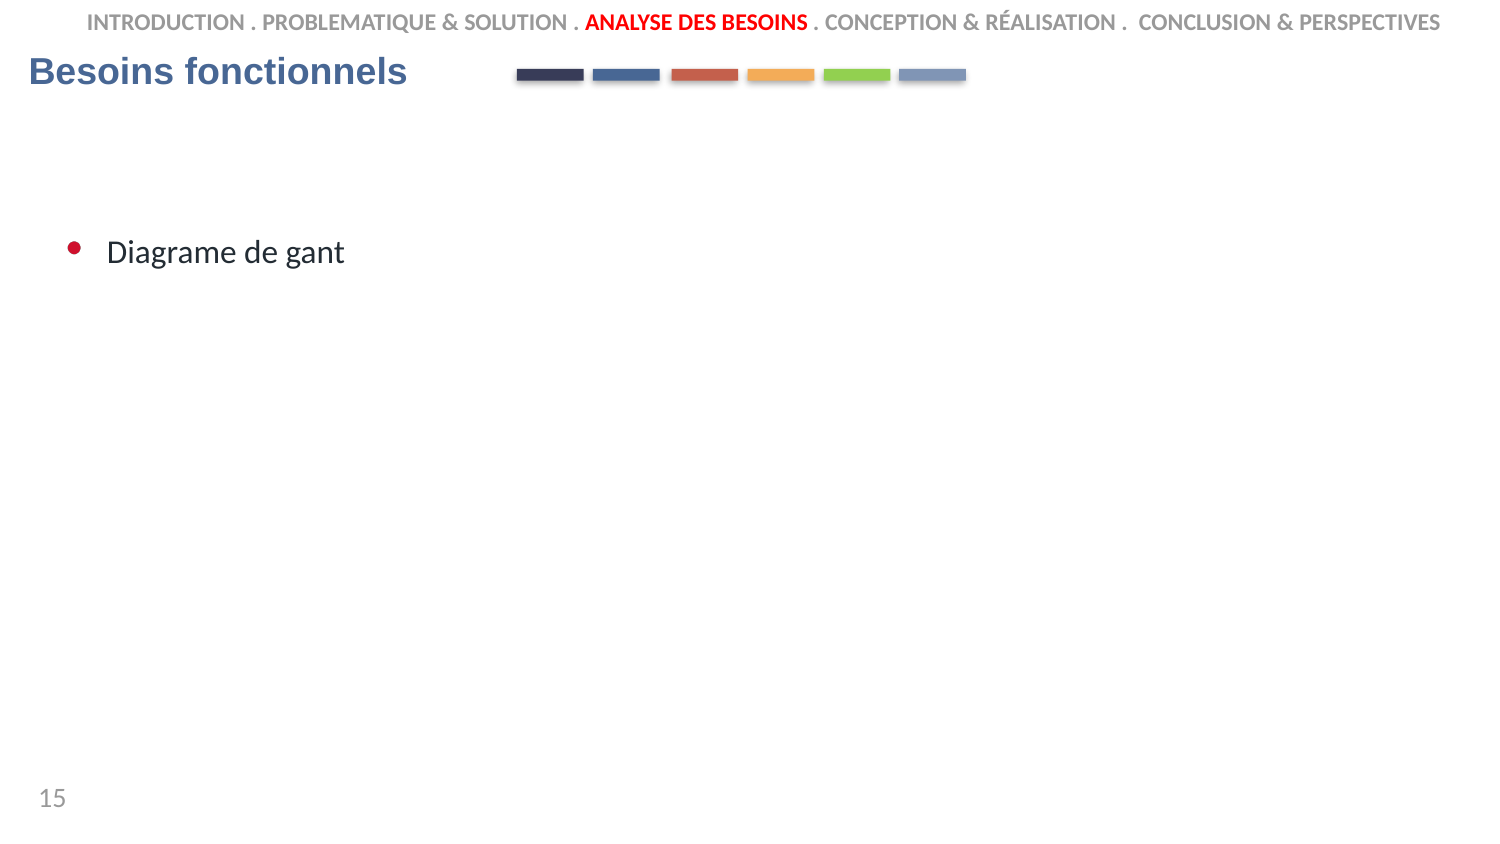

INTRODUCTION . PROBLEMATIQUE & SOLUTION . ANALYSE DES BESOINS . CONCEPTION & RÉALISATION .  CONCLUSION & PERSPECTIVES
Besoins fonctionnels

Diagrame de gant
15